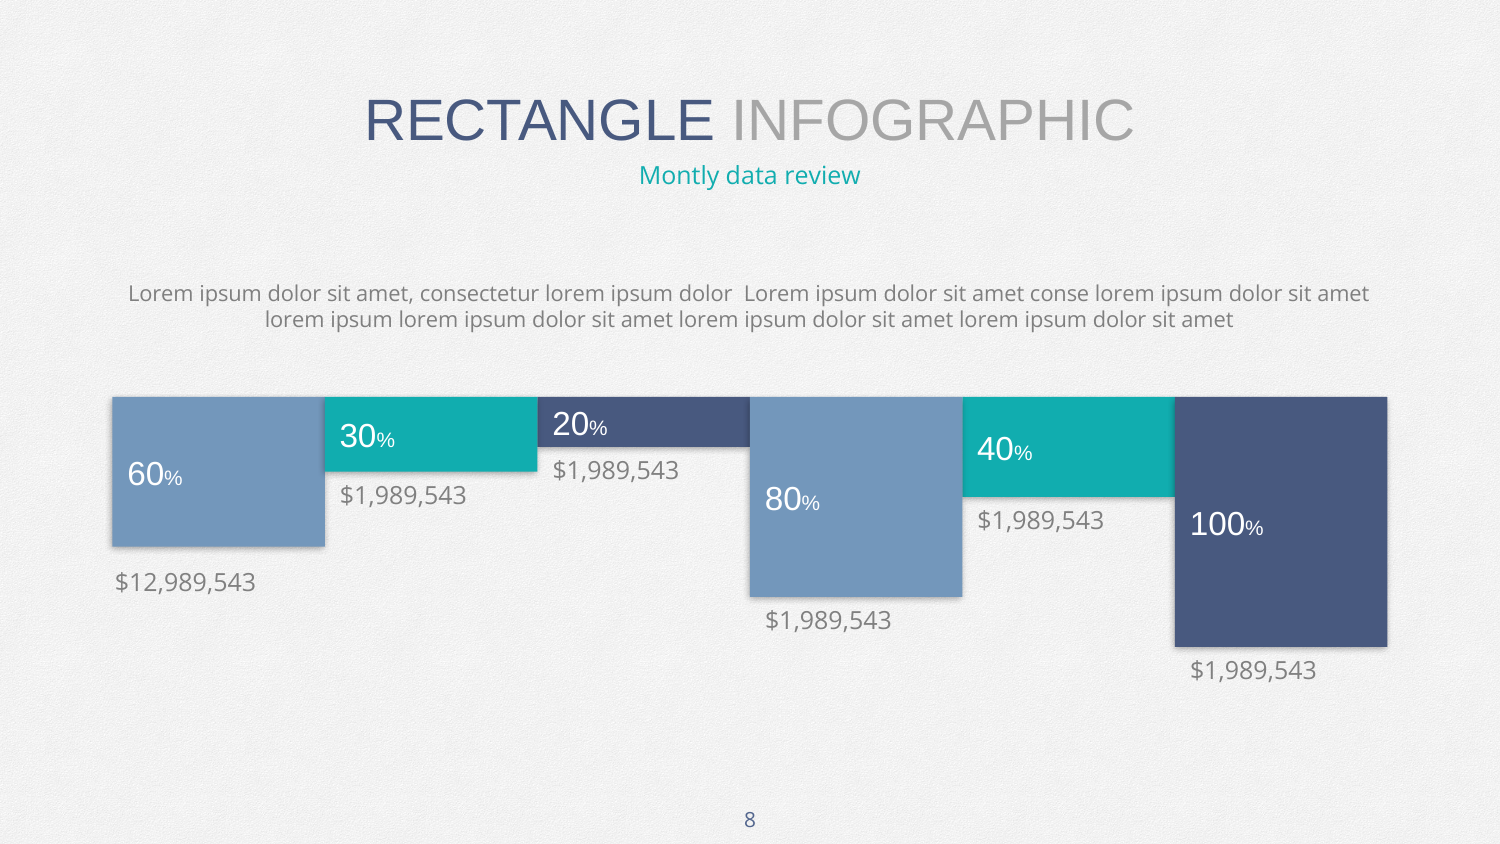

# RECTANGLE INFOGRAPHIC
Montly data review

Lorem ipsum dolor sit amet, consectetur lorem ipsum dolor  Lorem ipsum dolor sit amet conse lorem ipsum dolor sit amet lorem ipsum lorem ipsum dolor sit amet lorem ipsum dolor sit amet lorem ipsum dolor sit amet

60%
30%
20%
80%
40%
100%
$1,989,543
$1,989,543
$1,989,543
$12,989,543
$1,989,543
$1,989,543
8